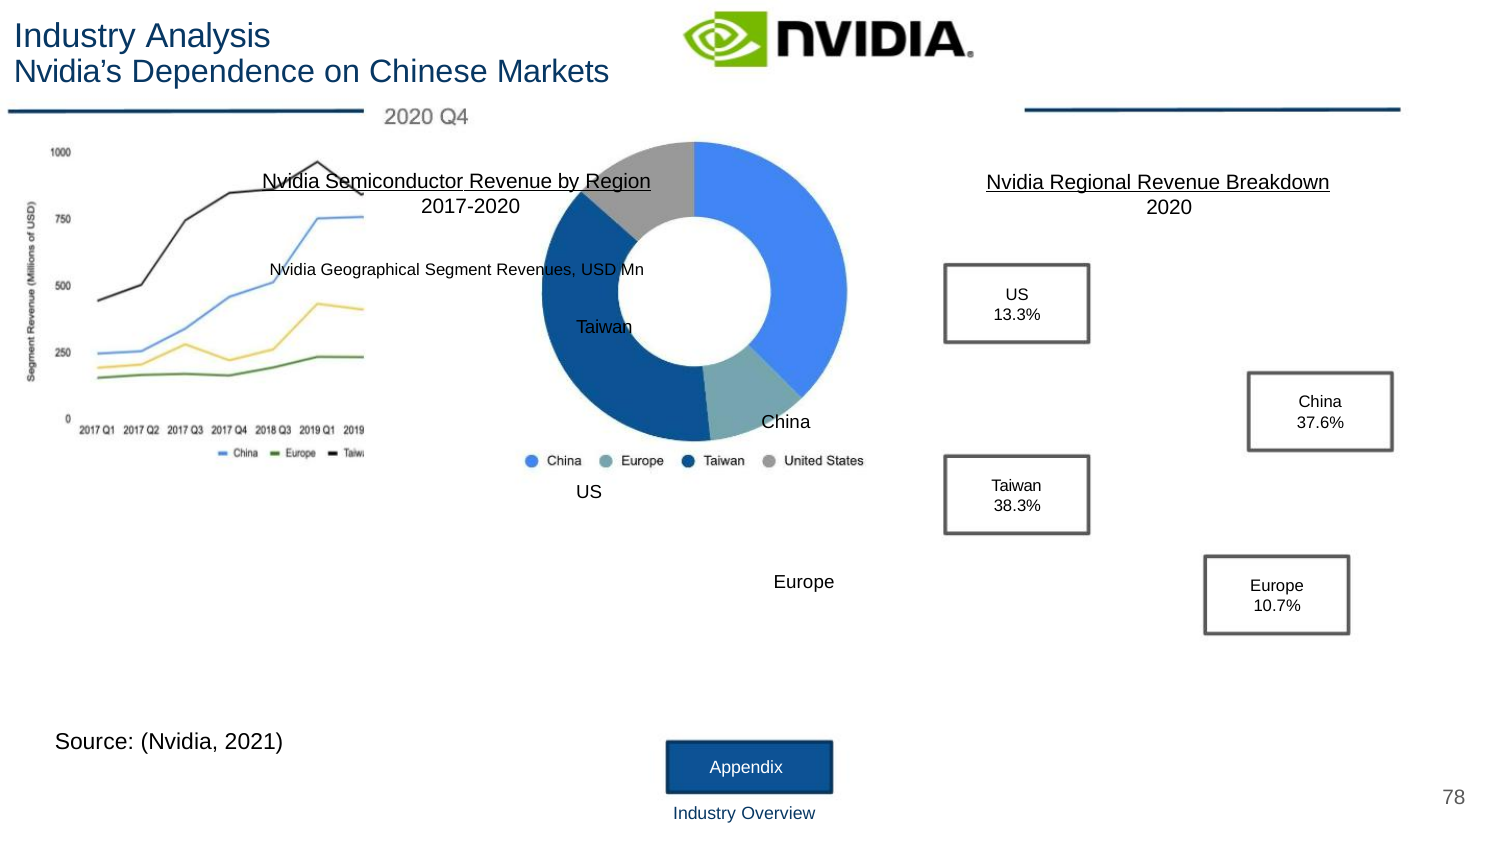

Industry Analysis
Nvidia’s Dependence on Chinese Markets
Nvidia Semiconductor Revenue by Region
Nvidia Regional Revenue Breakdown
2017-2020
2020
Nvidia Geographical Segment Revenues, USD Mn
Taiwan
US
13.3%
China
37.6%
China
Taiwan
38.3%
US
Europe
Europe
10.7%
Source: (Nvidia, 2021)
Appendix
Industry Overview
78